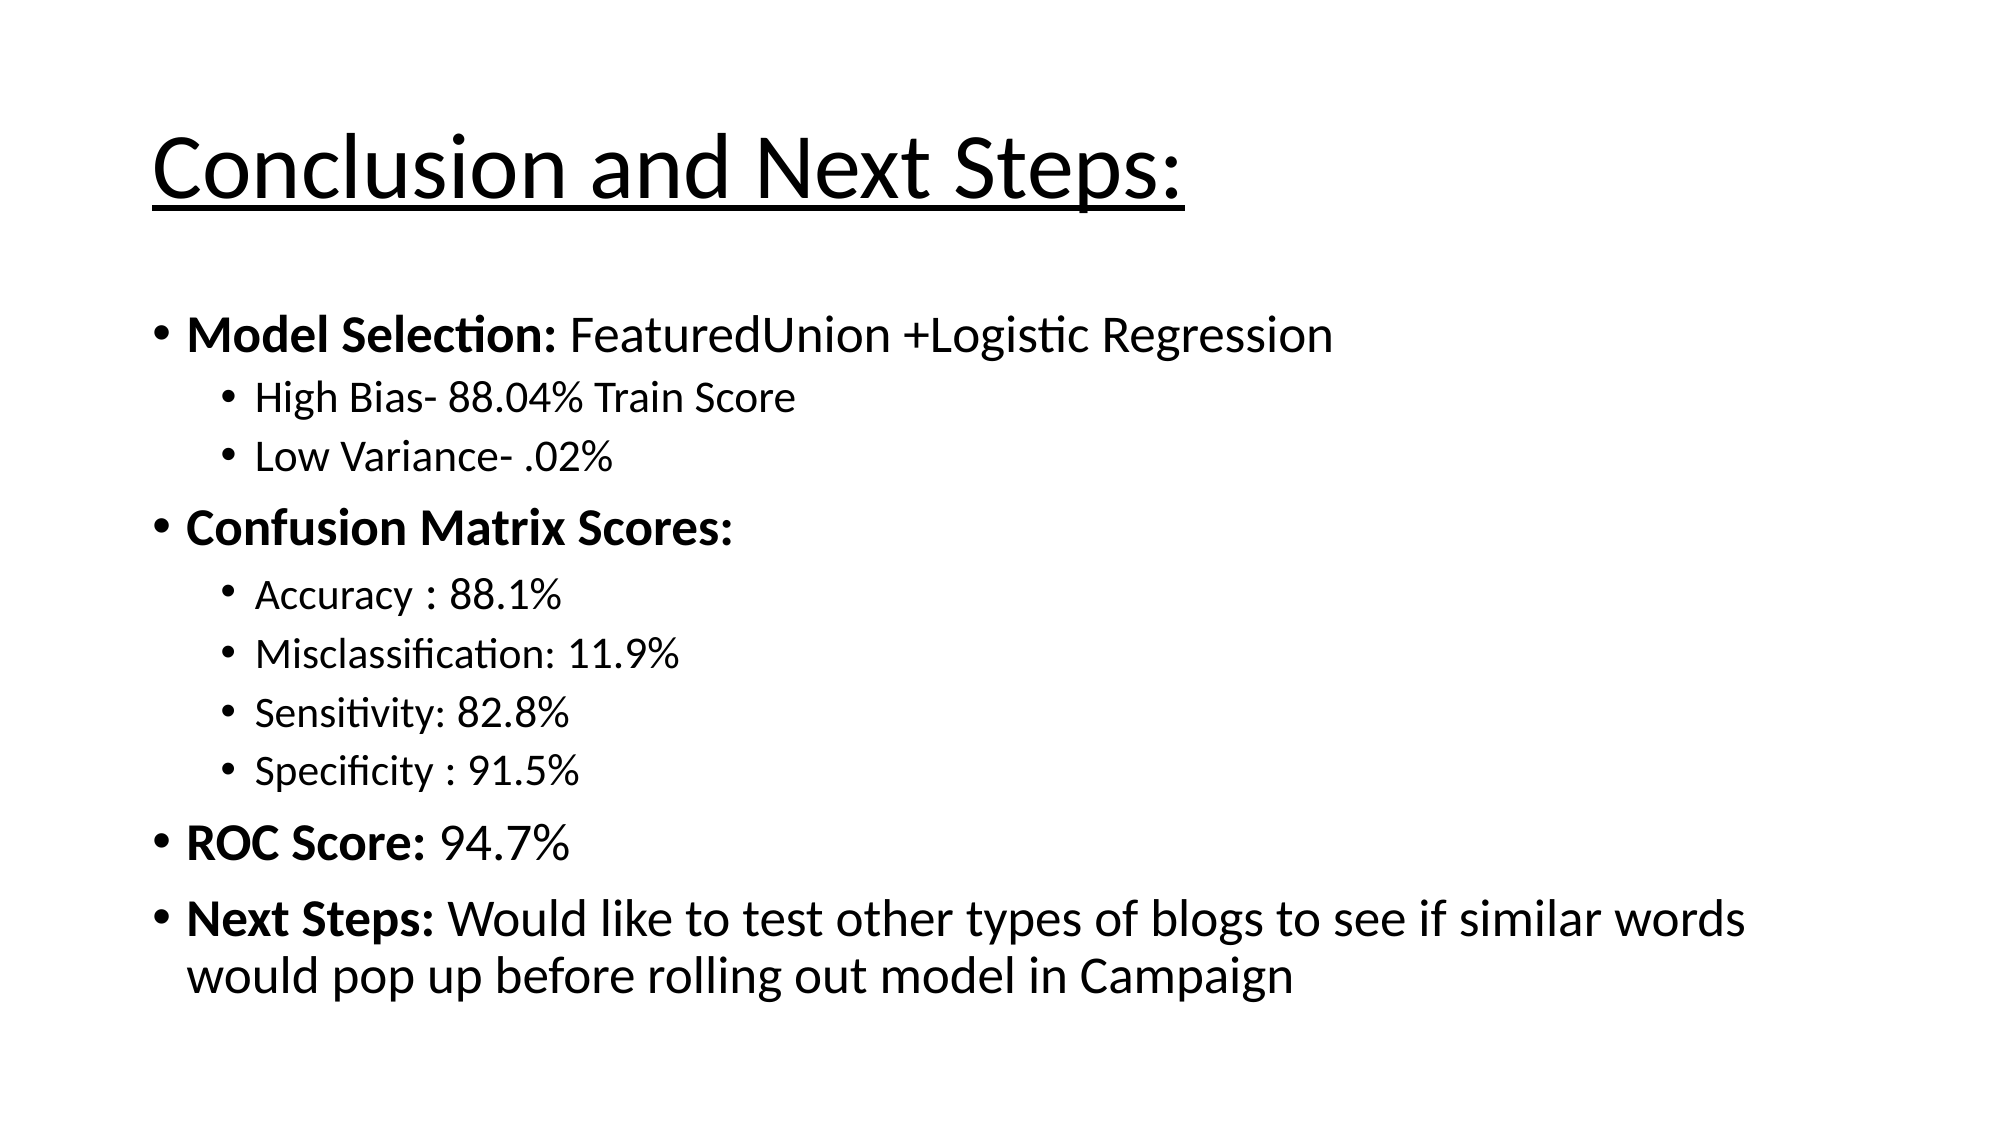

# Conclusion and Next Steps:
Model Selection: FeaturedUnion +Logistic Regression
High Bias- 88.04% Train Score
Low Variance- .02%
Confusion Matrix Scores:
Accuracy : 88.1%
Misclassification: 11.9%
Sensitivity: 82.8%
Specificity : 91.5%
ROC Score: 94.7%
Next Steps: Would like to test other types of blogs to see if similar words would pop up before rolling out model in Campaign